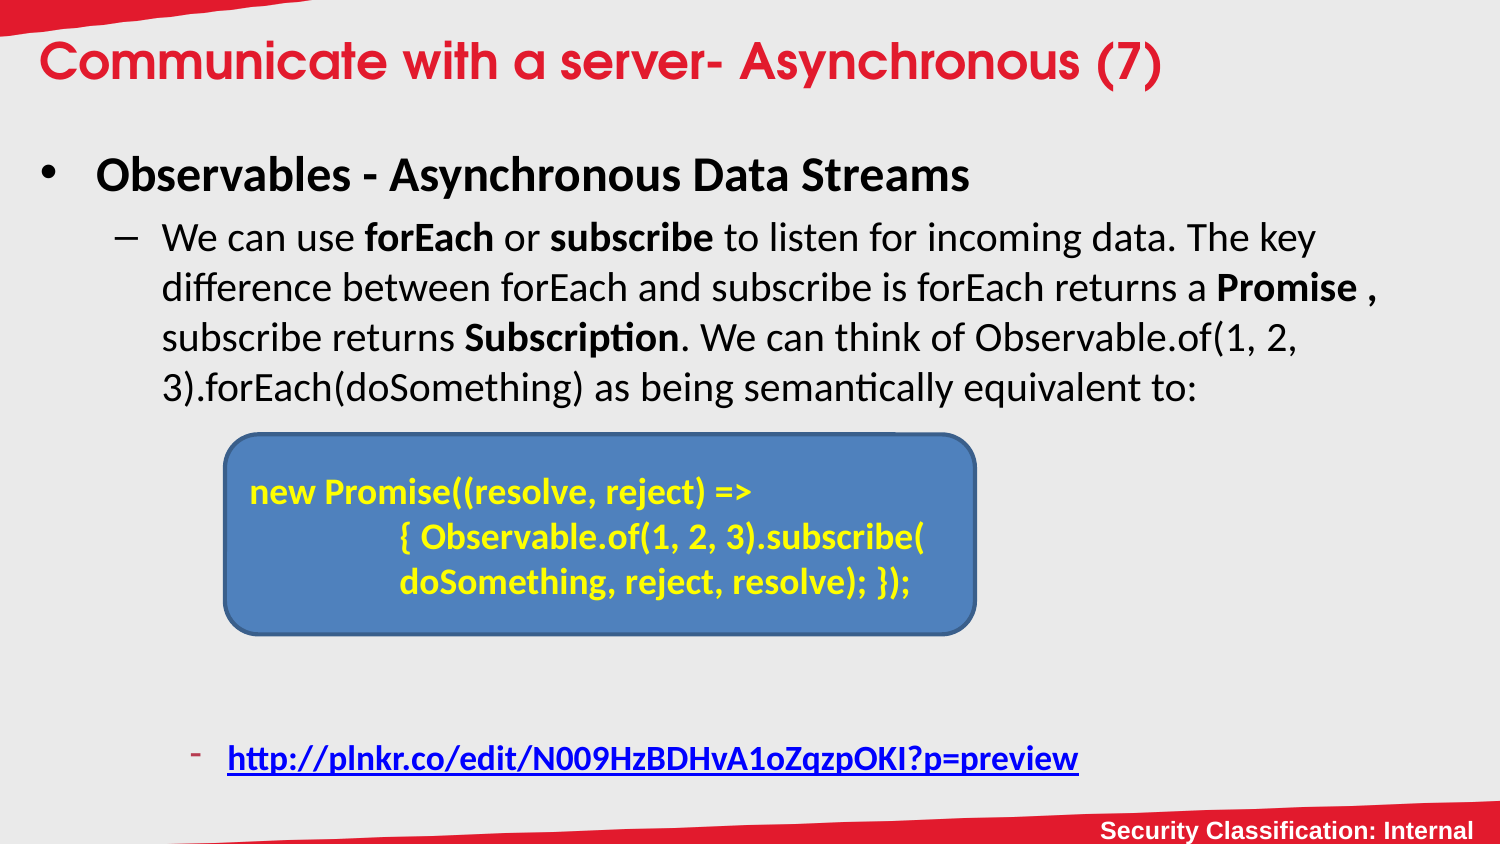

# Communicate with a server- Asynchronous (7)
Observables - Asynchronous Data Streams
We can use forEach or subscribe to listen for incoming data. The key difference between forEach and subscribe is forEach returns a Promise , subscribe returns Subscription. We can think of Observable.of(1, 2, 3).forEach(doSomething) as being semantically equivalent to:

http://plnkr.co/edit/N009HzBDHvA1oZqzpOKI?p=preview

new Promise((resolve, reject) =>
	{ Observable.of(1, 2, 3).subscribe( 	doSomething, reject, resolve); });